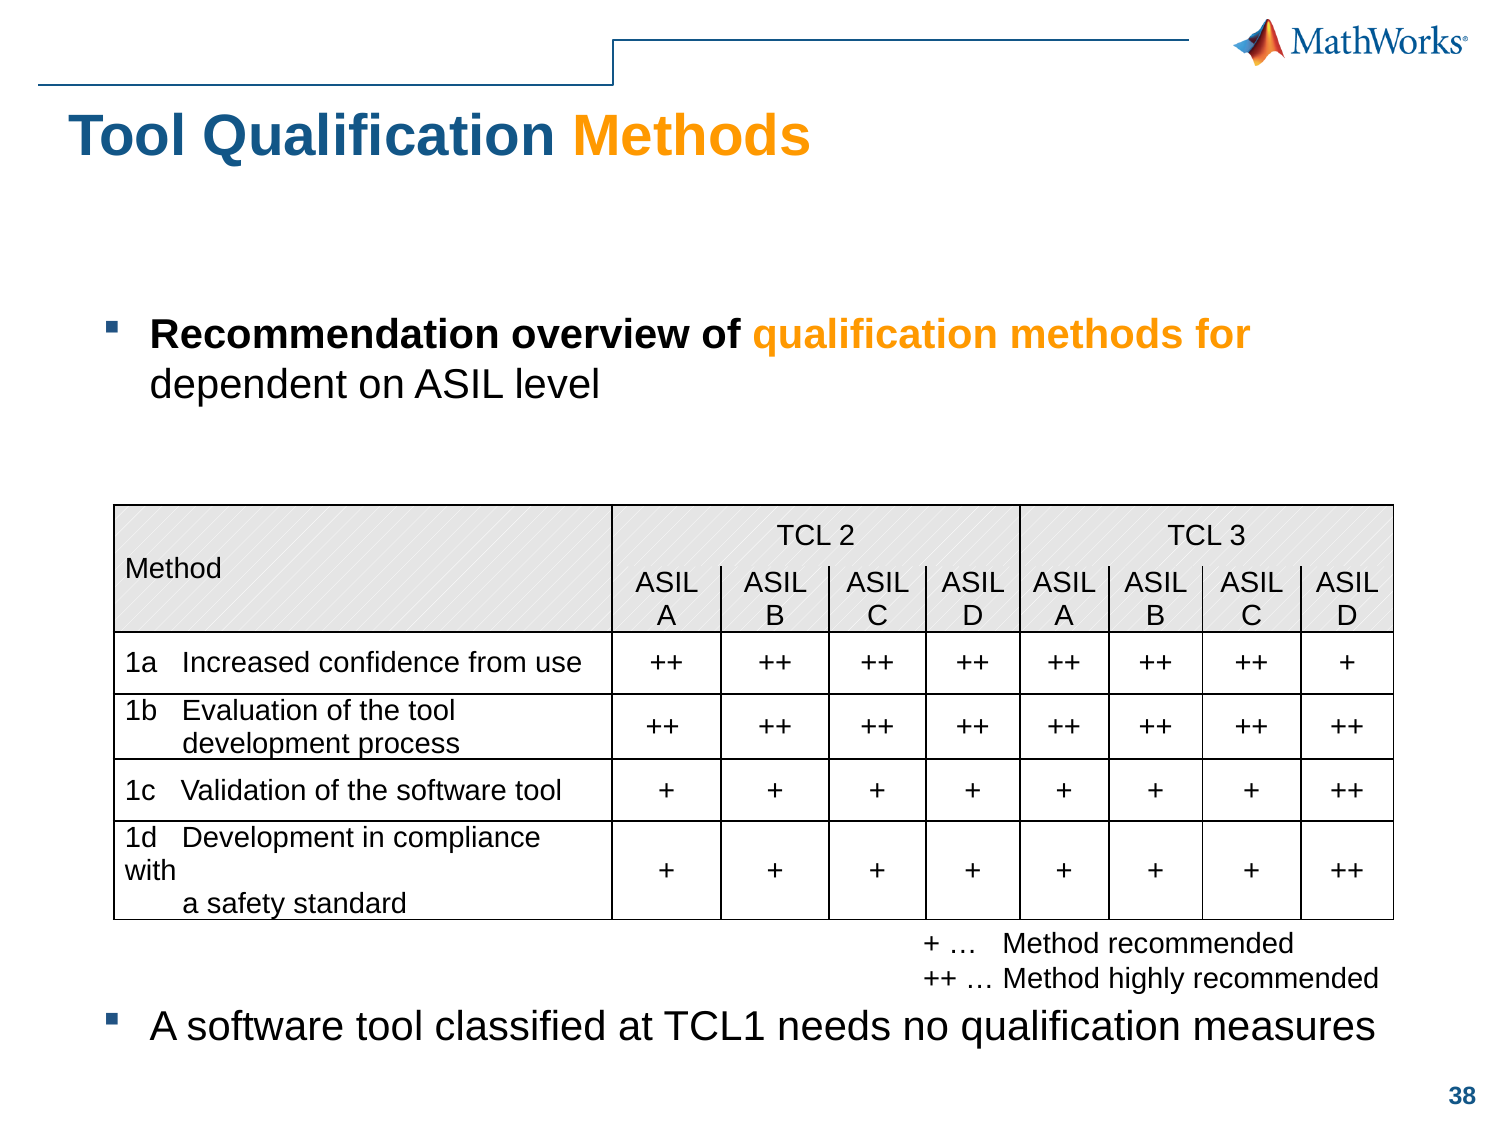

Tool Qualification Methods
Recommendation overview of qualification methods for dependent on ASIL level

A software tool classified at TCL1 needs no qualification measures
| Method | TCL 2 |  |  |  | TCL 3 |  |  |  |
| --- | --- | --- | --- | --- | --- | --- | --- | --- |
|  | ASIL A | ASIL B | ASIL C | ASIL D | ASIL A | ASIL B | ASIL C | ASIL D |
| 1a Increased confidence from use | ++ | ++ | ++ | ++ | ++ | ++ | ++ | + |
| 1b Evaluation of the tool development process | ++ | ++ | ++ | ++ | ++ | ++ | ++ | ++ |
| 1c Validation of the software tool | + | + | + | + | + | + | + | ++ |
| 1d Development in compliance with a safety standard | + | + | + | + | + | + | + | ++ |
+ …   Method recommended
++ … Method highly recommended